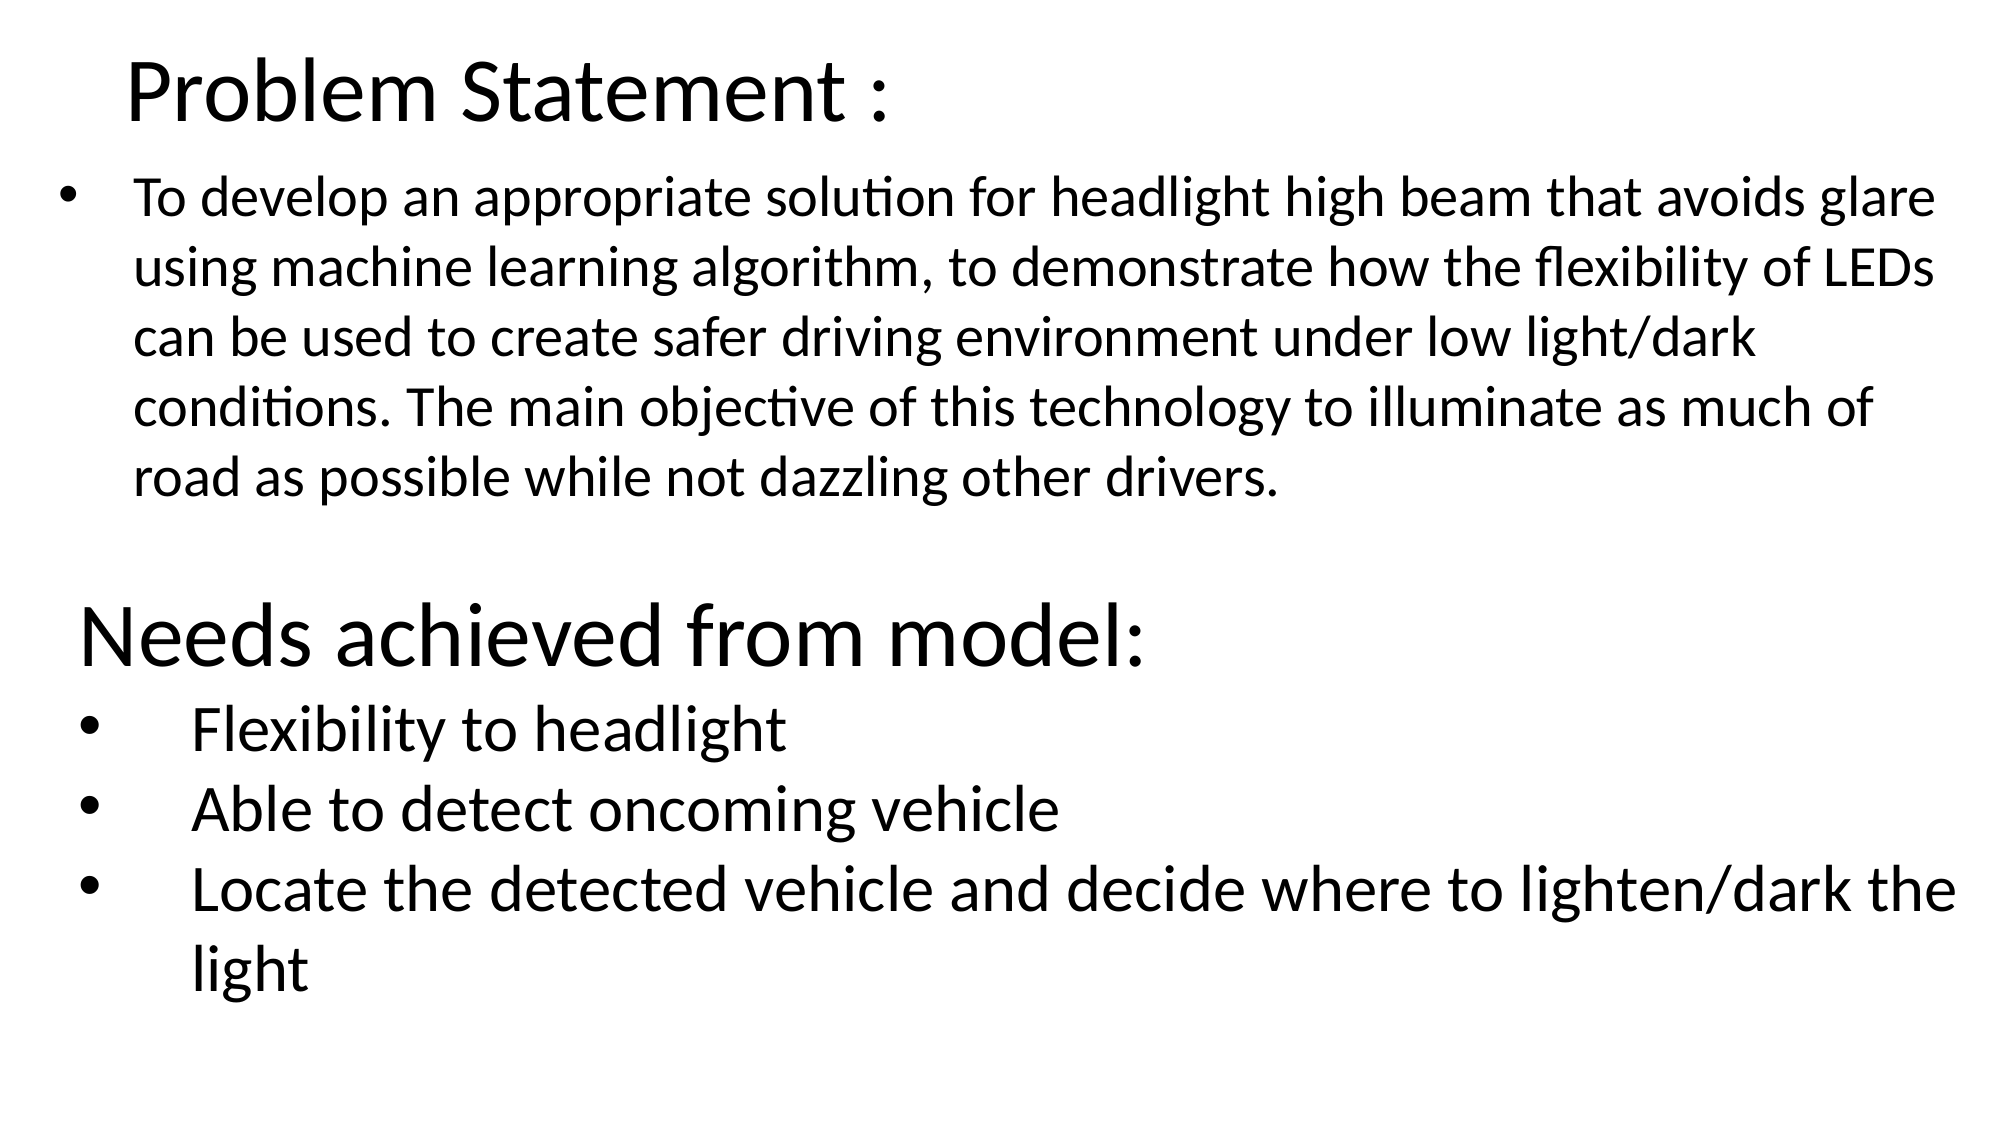

Problem Statement :
To develop an appropriate solution for headlight high beam that avoids glare using machine learning algorithm, to demonstrate how the flexibility of LEDs can be used to create safer driving environment under low light/dark conditions. The main objective of this technology to illuminate as much of road as possible while not dazzling other drivers.
Needs achieved from model:
Flexibility to headlight
Able to detect oncoming vehicle
Locate the detected vehicle and decide where to lighten/dark the light